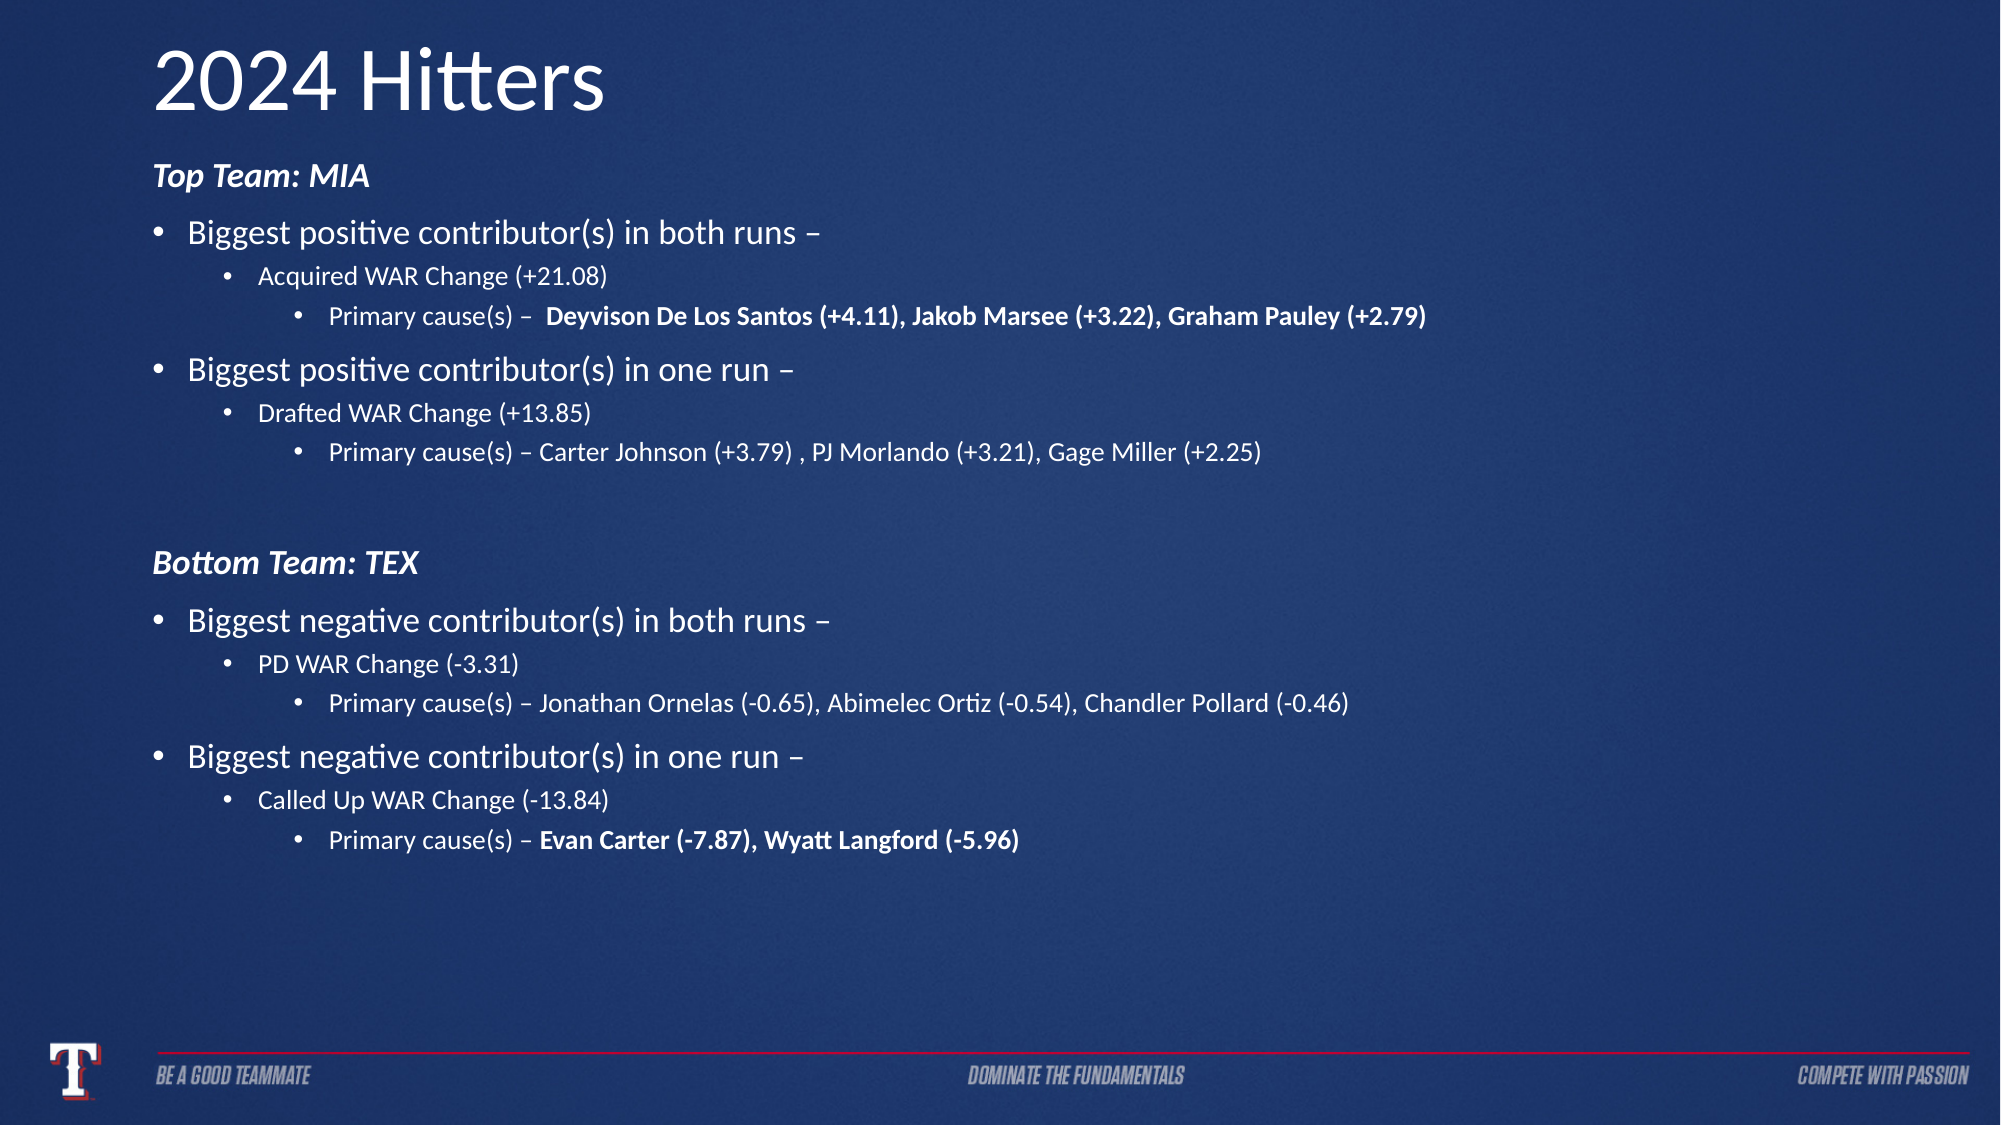

# 2024 Hitters
Top Team: MIA
Biggest positive contributor(s) in both runs –
Acquired WAR Change (+21.08)
Primary cause(s) –  Deyvison De Los Santos (+4.11), Jakob Marsee (+3.22), Graham Pauley (+2.79)
Biggest positive contributor(s) in one run –
Drafted WAR Change (+13.85)
Primary cause(s) – Carter Johnson (+3.79) , PJ Morlando (+3.21), Gage Miller (+2.25)

Bottom Team: TEX
Biggest negative contributor(s) in both runs –
PD WAR Change (-3.31)
Primary cause(s) – Jonathan Ornelas (-0.65), Abimelec Ortiz (-0.54), Chandler Pollard (-0.46)
Biggest negative contributor(s) in one run –
Called Up WAR Change (-13.84)
Primary cause(s) – Evan Carter (-7.87), Wyatt Langford (-5.96)